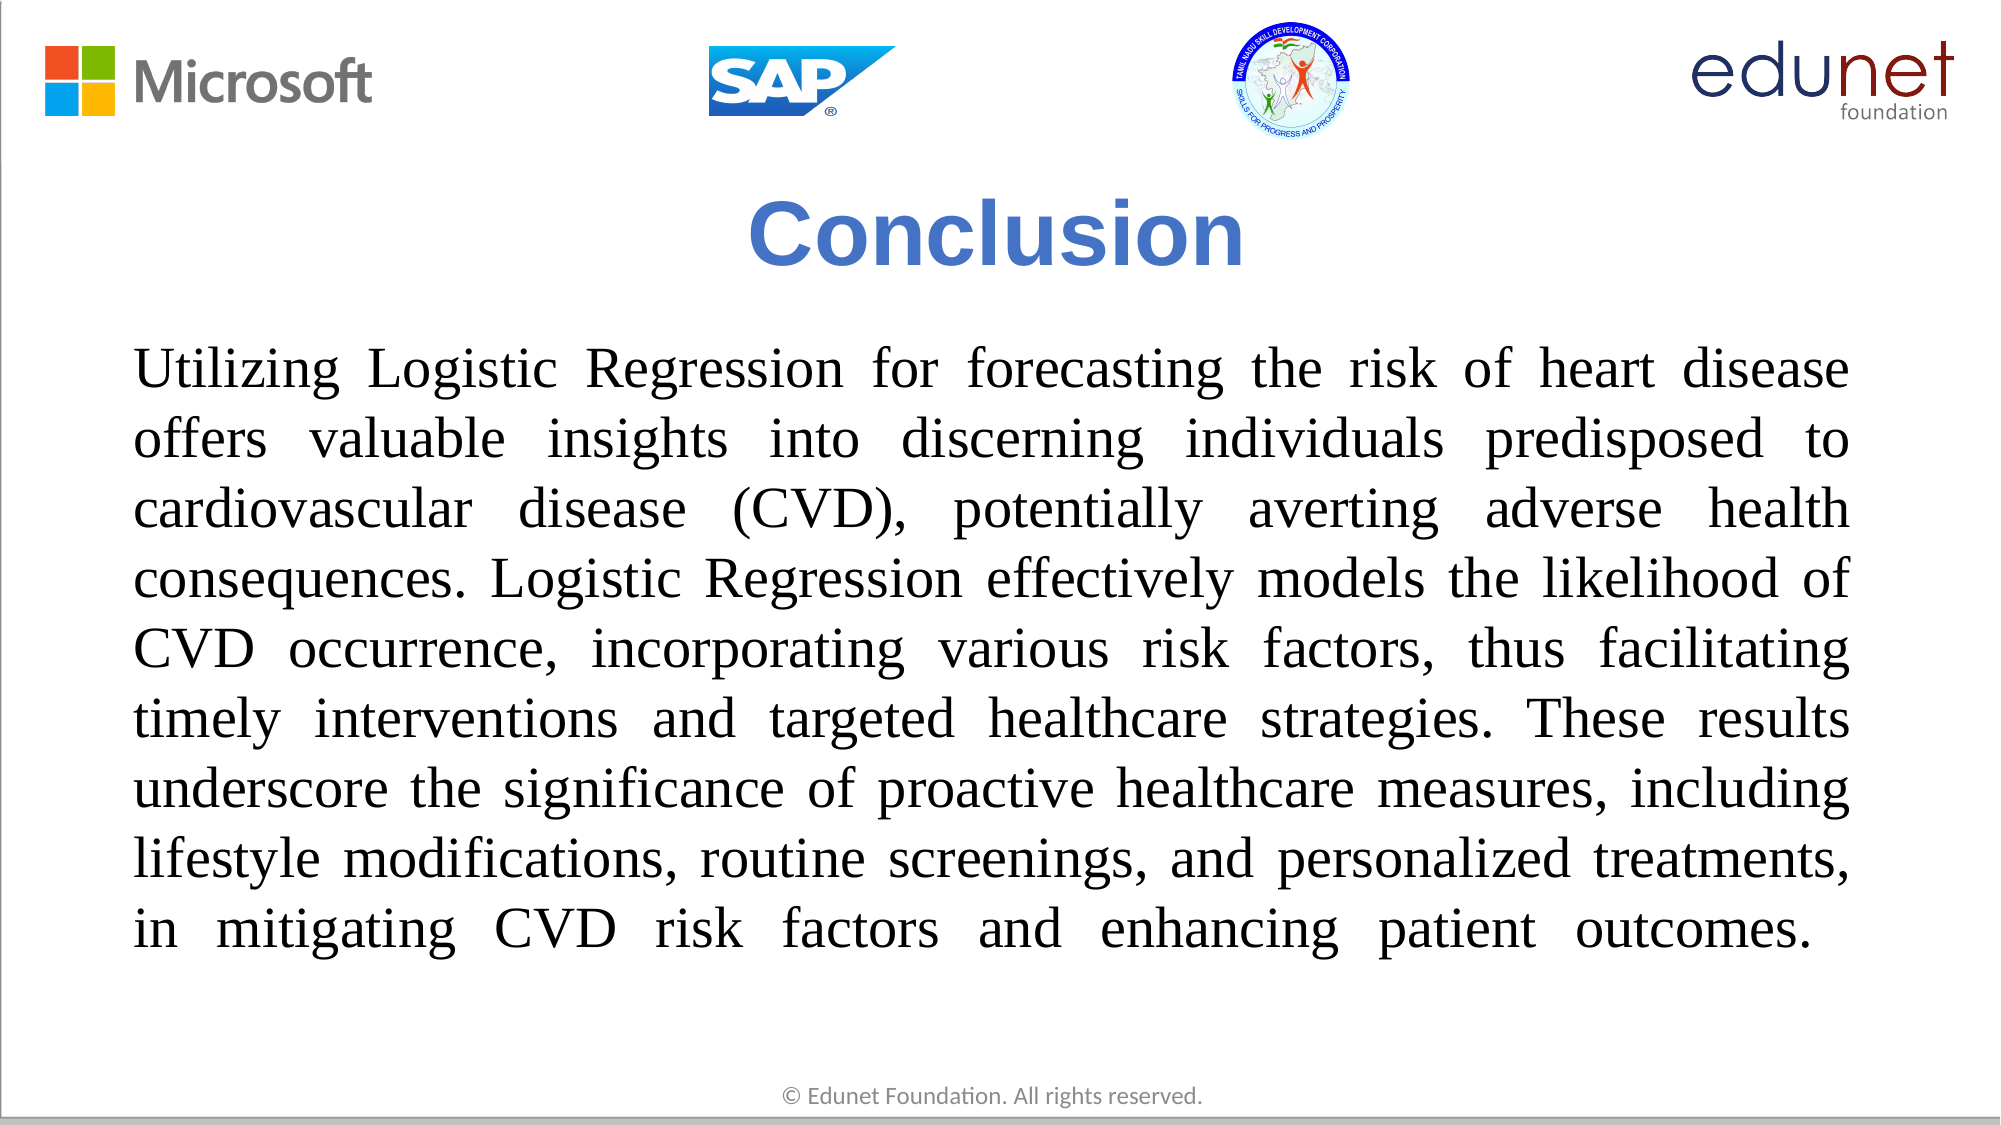

# Conclusion
Utilizing Logistic Regression for forecasting the risk of heart disease offers valuable insights into discerning individuals predisposed to cardiovascular disease (CVD), potentially averting adverse health consequences. Logistic Regression effectively models the likelihood of CVD occurrence, incorporating various risk factors, thus facilitating timely interventions and targeted healthcare strategies. These results underscore the significance of proactive healthcare measures, including lifestyle modifications, routine screenings, and personalized treatments, in mitigating CVD risk factors and enhancing patient outcomes.
© Edunet Foundation. All rights reserved.